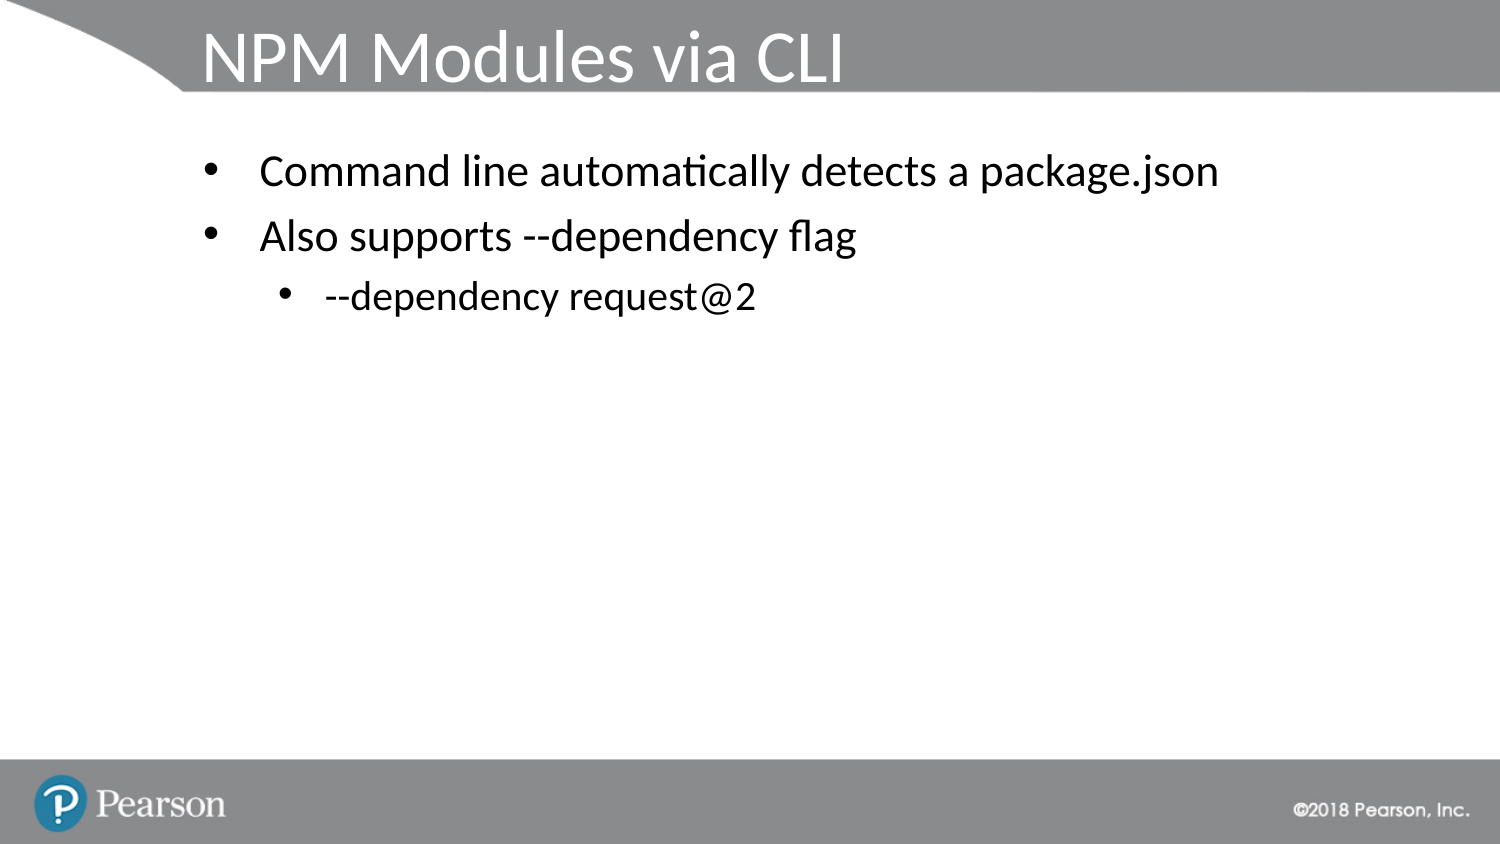

# NPM Modules via CLI
Command line automatically detects a package.json
Also supports --dependency flag
--dependency request@2